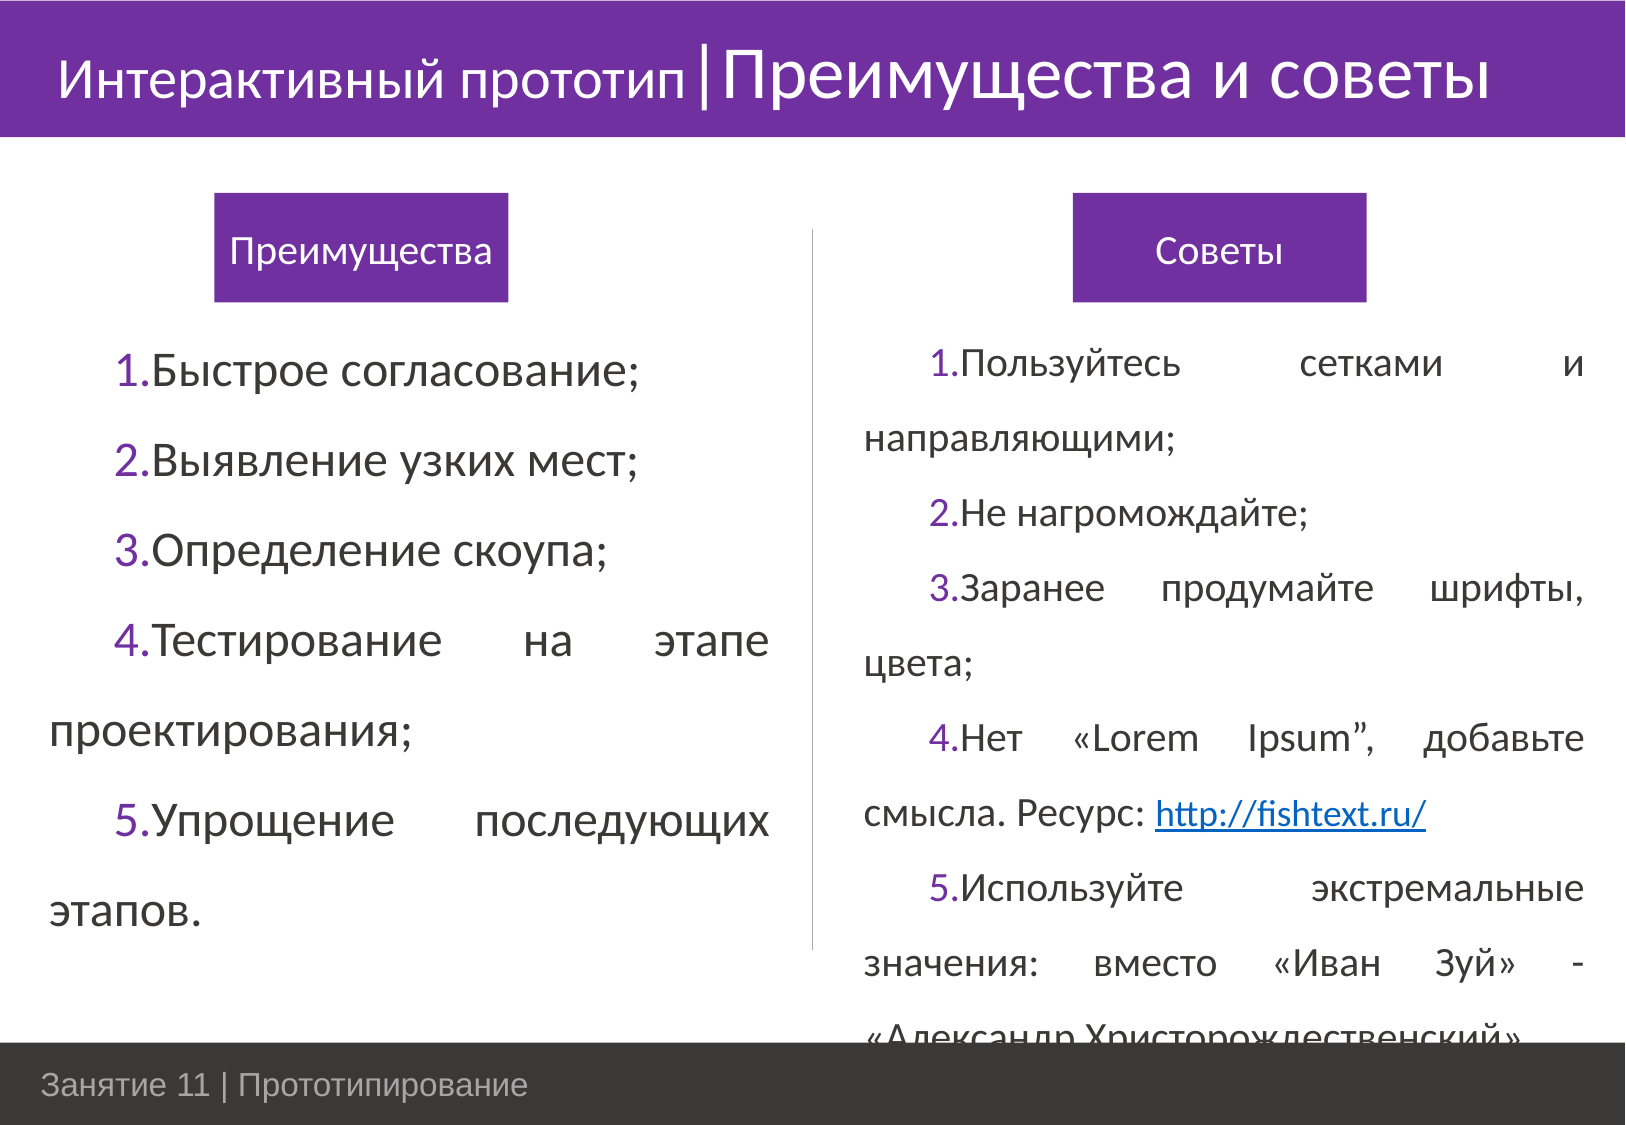

Интерактивный прототип|Преимущества и советы
Преимущества
Советы
Быстрое согласование;
Выявление узких мест;
Определение скоупа;
Тестирование на этапе проектирования;
Упрощение последующих этапов.
Пользуйтесь сетками и направляющими;
Не нагромождайте;
Заранее продумайте шрифты, цвета;
Нет «Lorem Ipsum”, добавьте смысла. Ресурс: http://fishtext.ru/
Используйте экстремальные значения: вместо «Иван Зуй» - «Александр Христорождественский»

32
Занятие 11 | Прототипирование